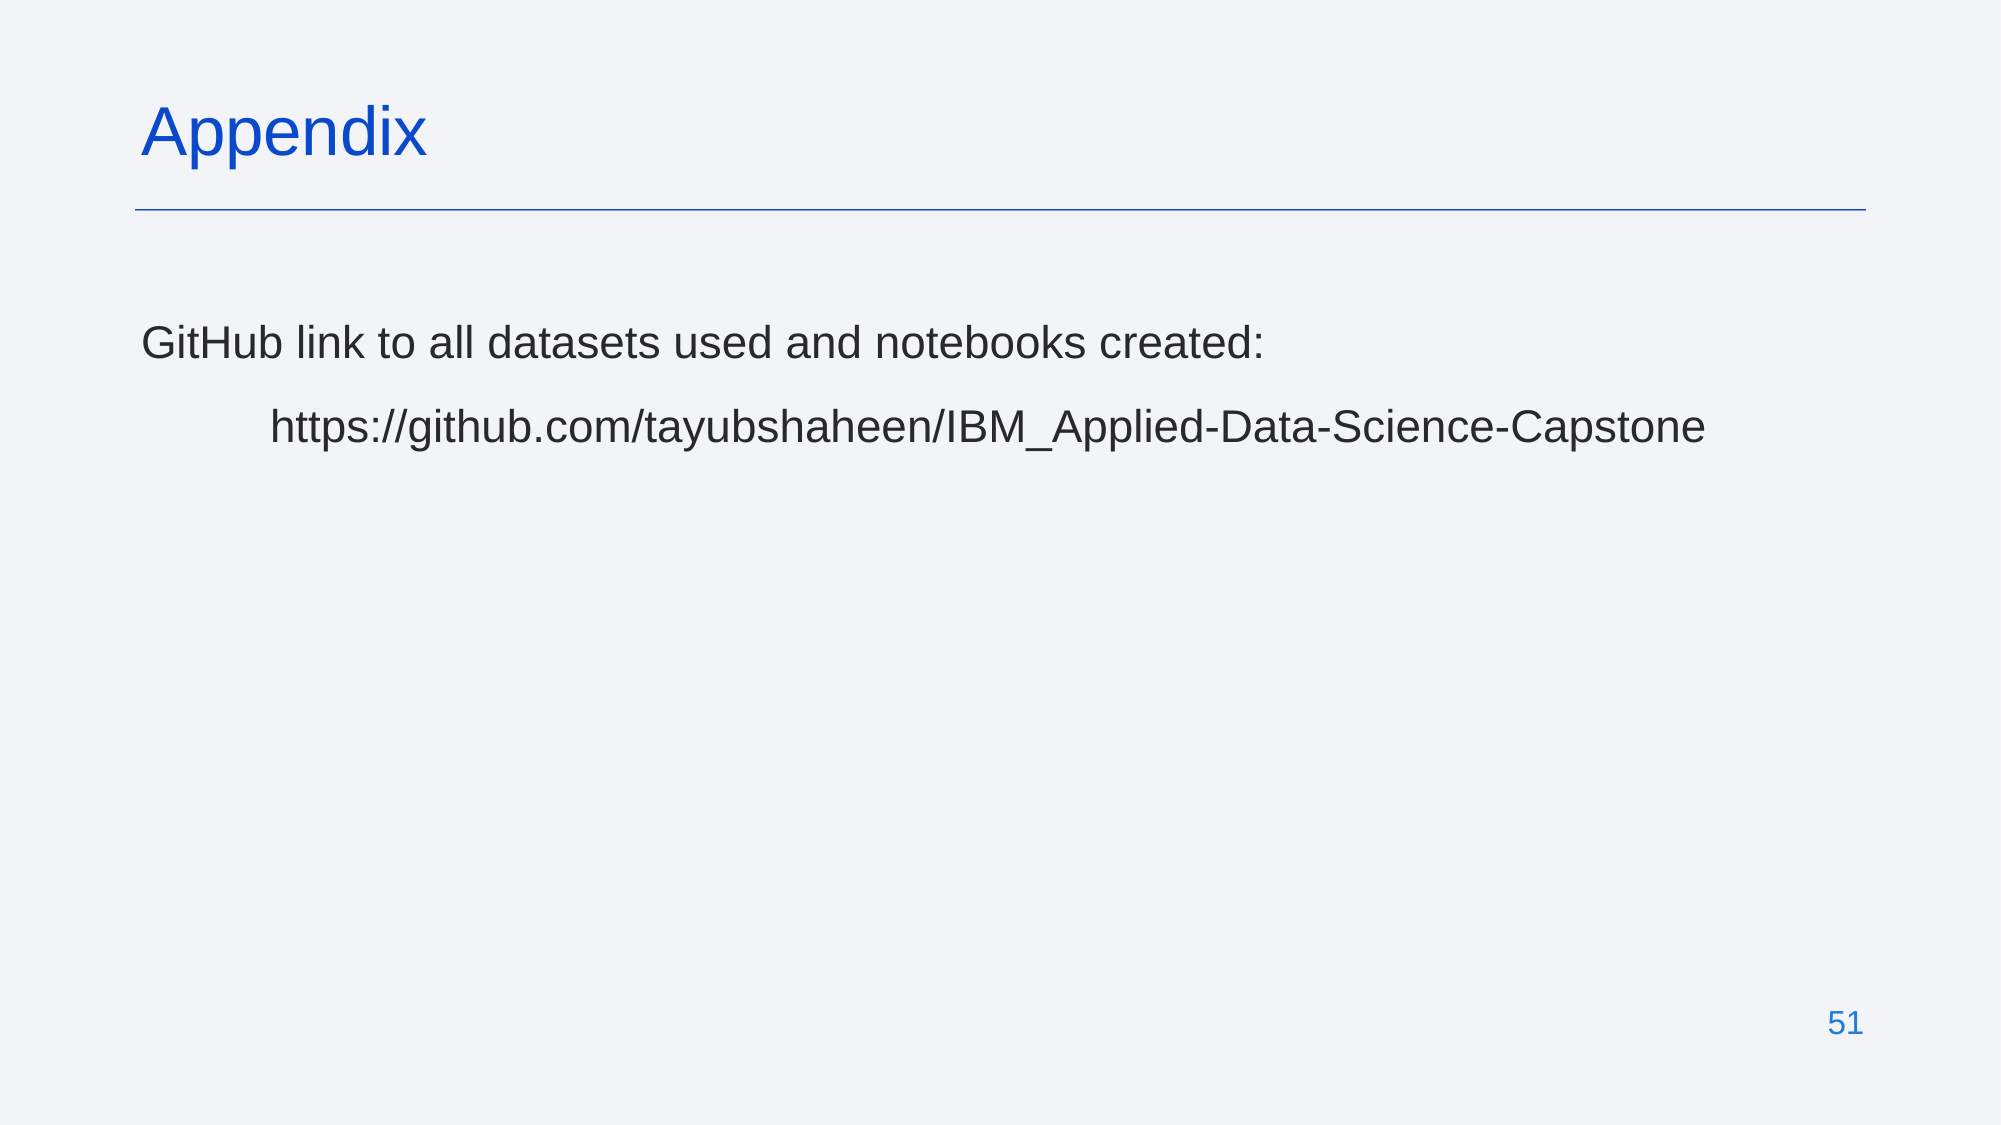

Appendix
GitHub link to all datasets used and notebooks created:
https://github.com/tayubshaheen/IBM_Applied-Data-Science-Capstone
51